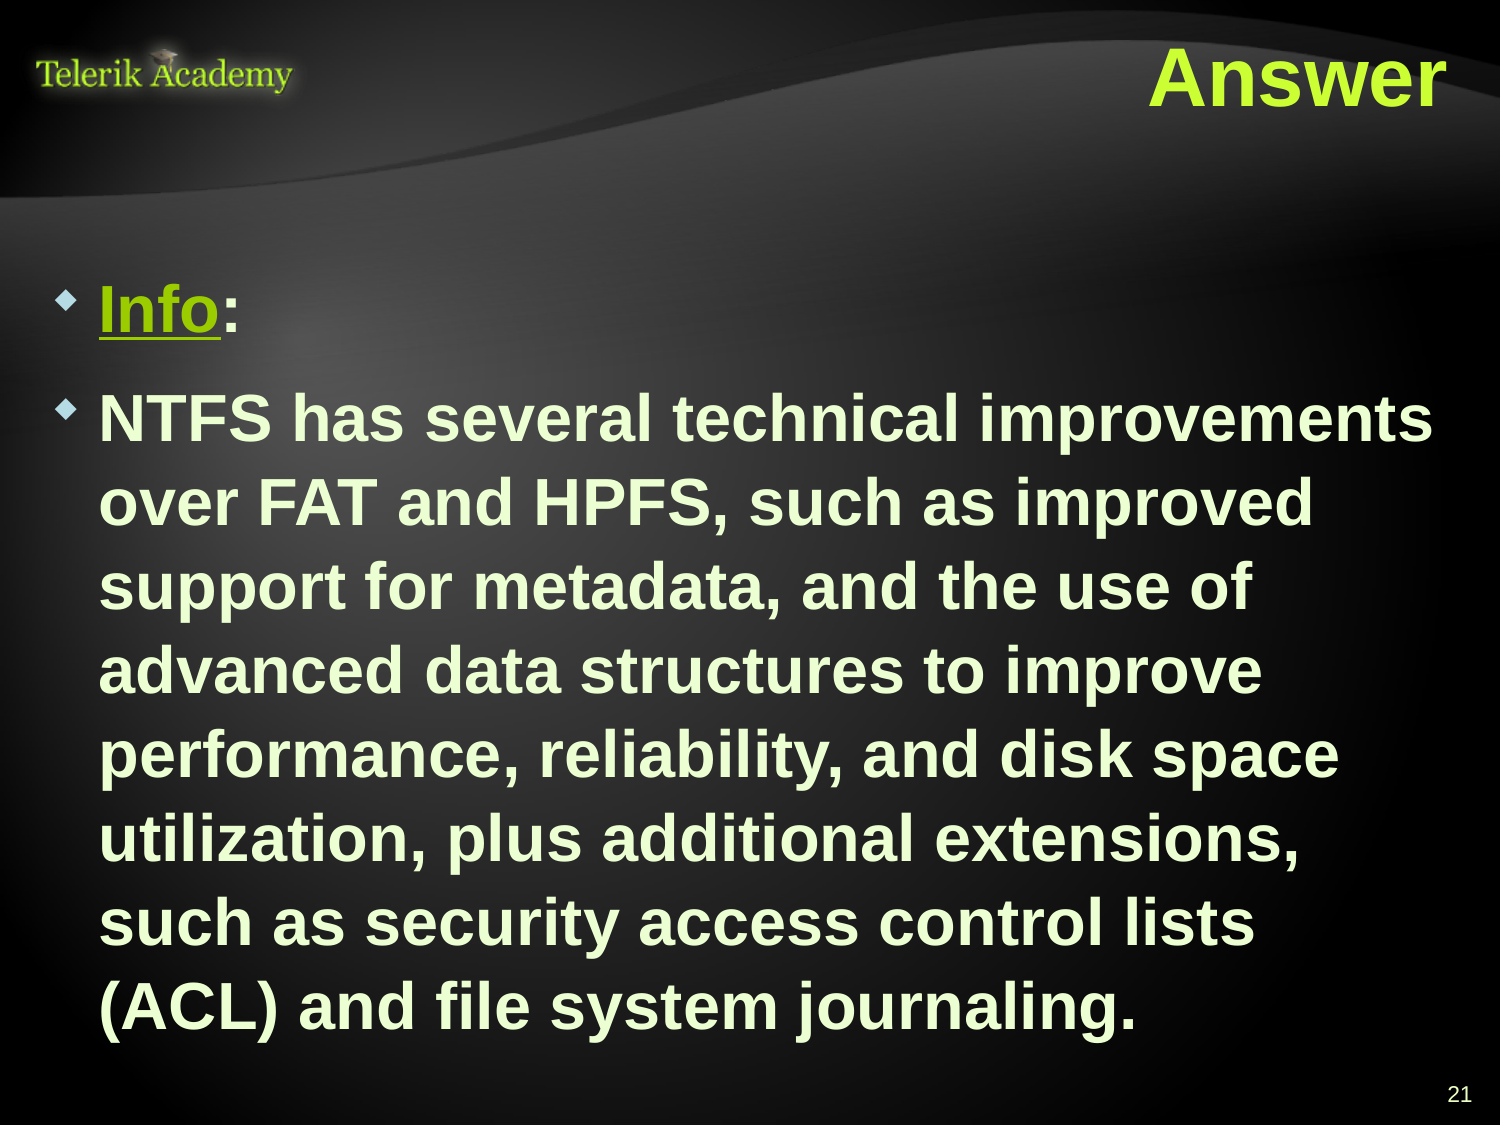

# Answer

Info:
NTFS has several technical improvements over FAT and HPFS, such as improved support for metadata, and the use of advanced data structures to improve performance, reliability, and disk space utilization, plus additional extensions, such as security access control lists (ACL) and file system journaling.
21